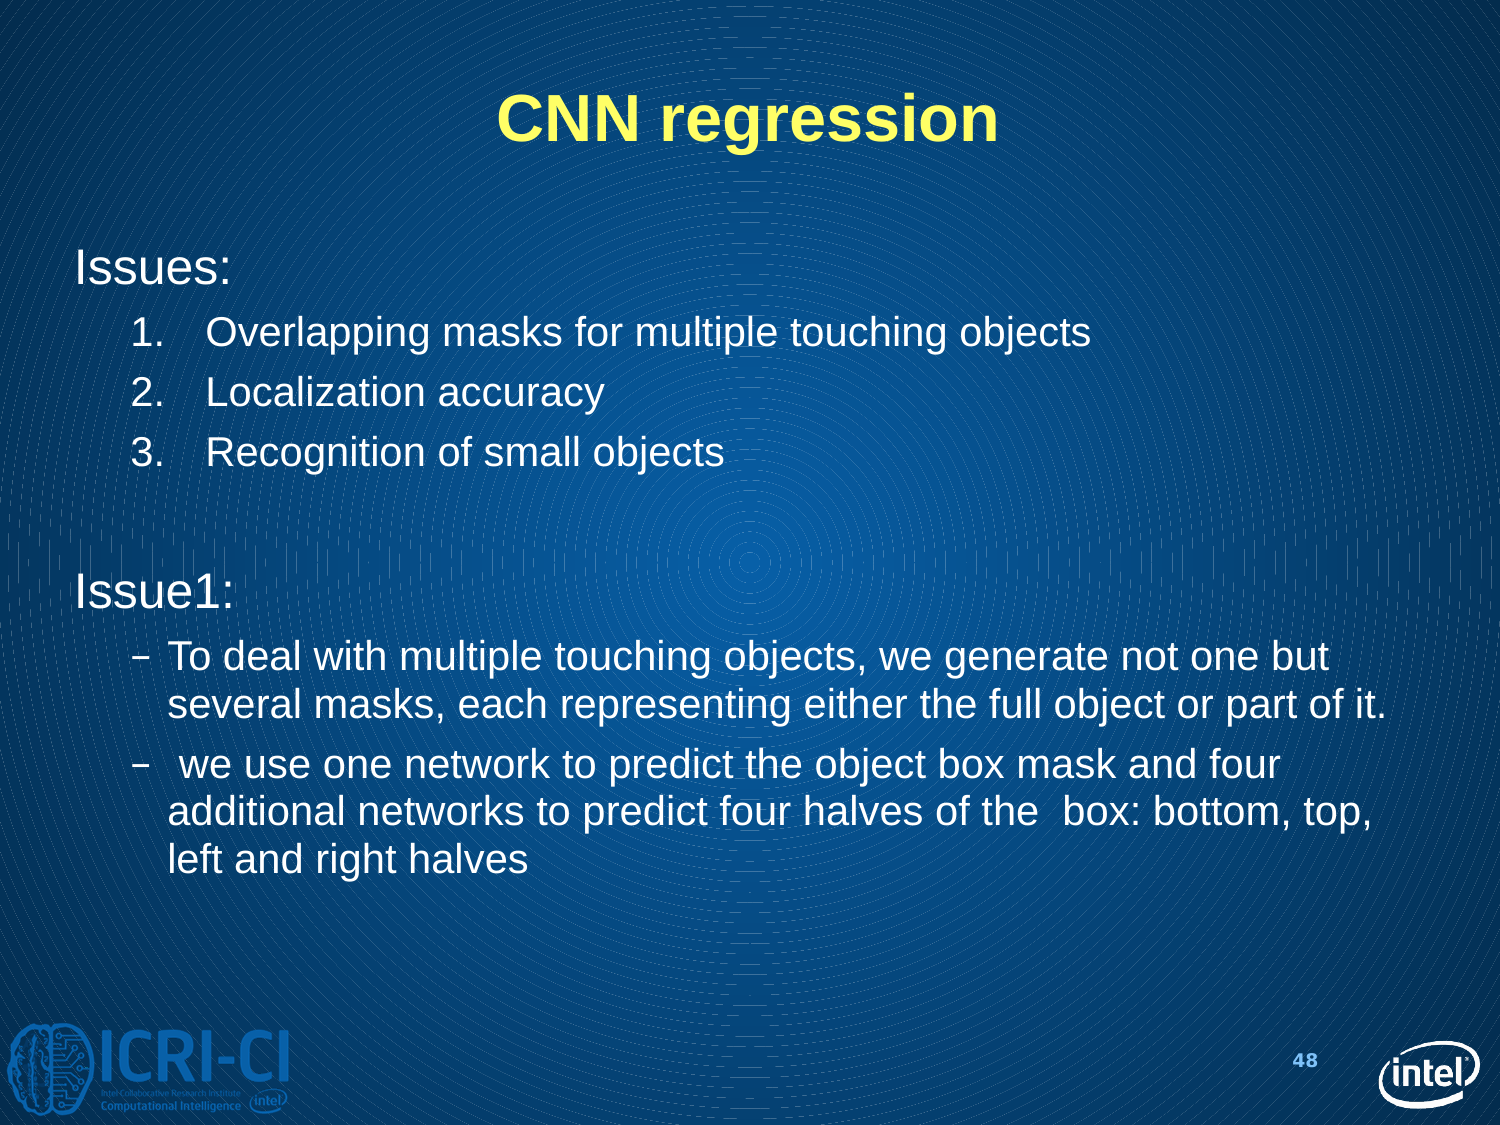

# CNN regression
Issues:
Overlapping masks for multiple touching objects
Localization accuracy
Recognition of small objects

Issue1:
To deal with multiple touching objects, we generate not one but several masks, each representing either the full object or part of it.
 we use one network to predict the object box mask and four additional networks to predict four halves of the  box: bottom, top, left and right halves